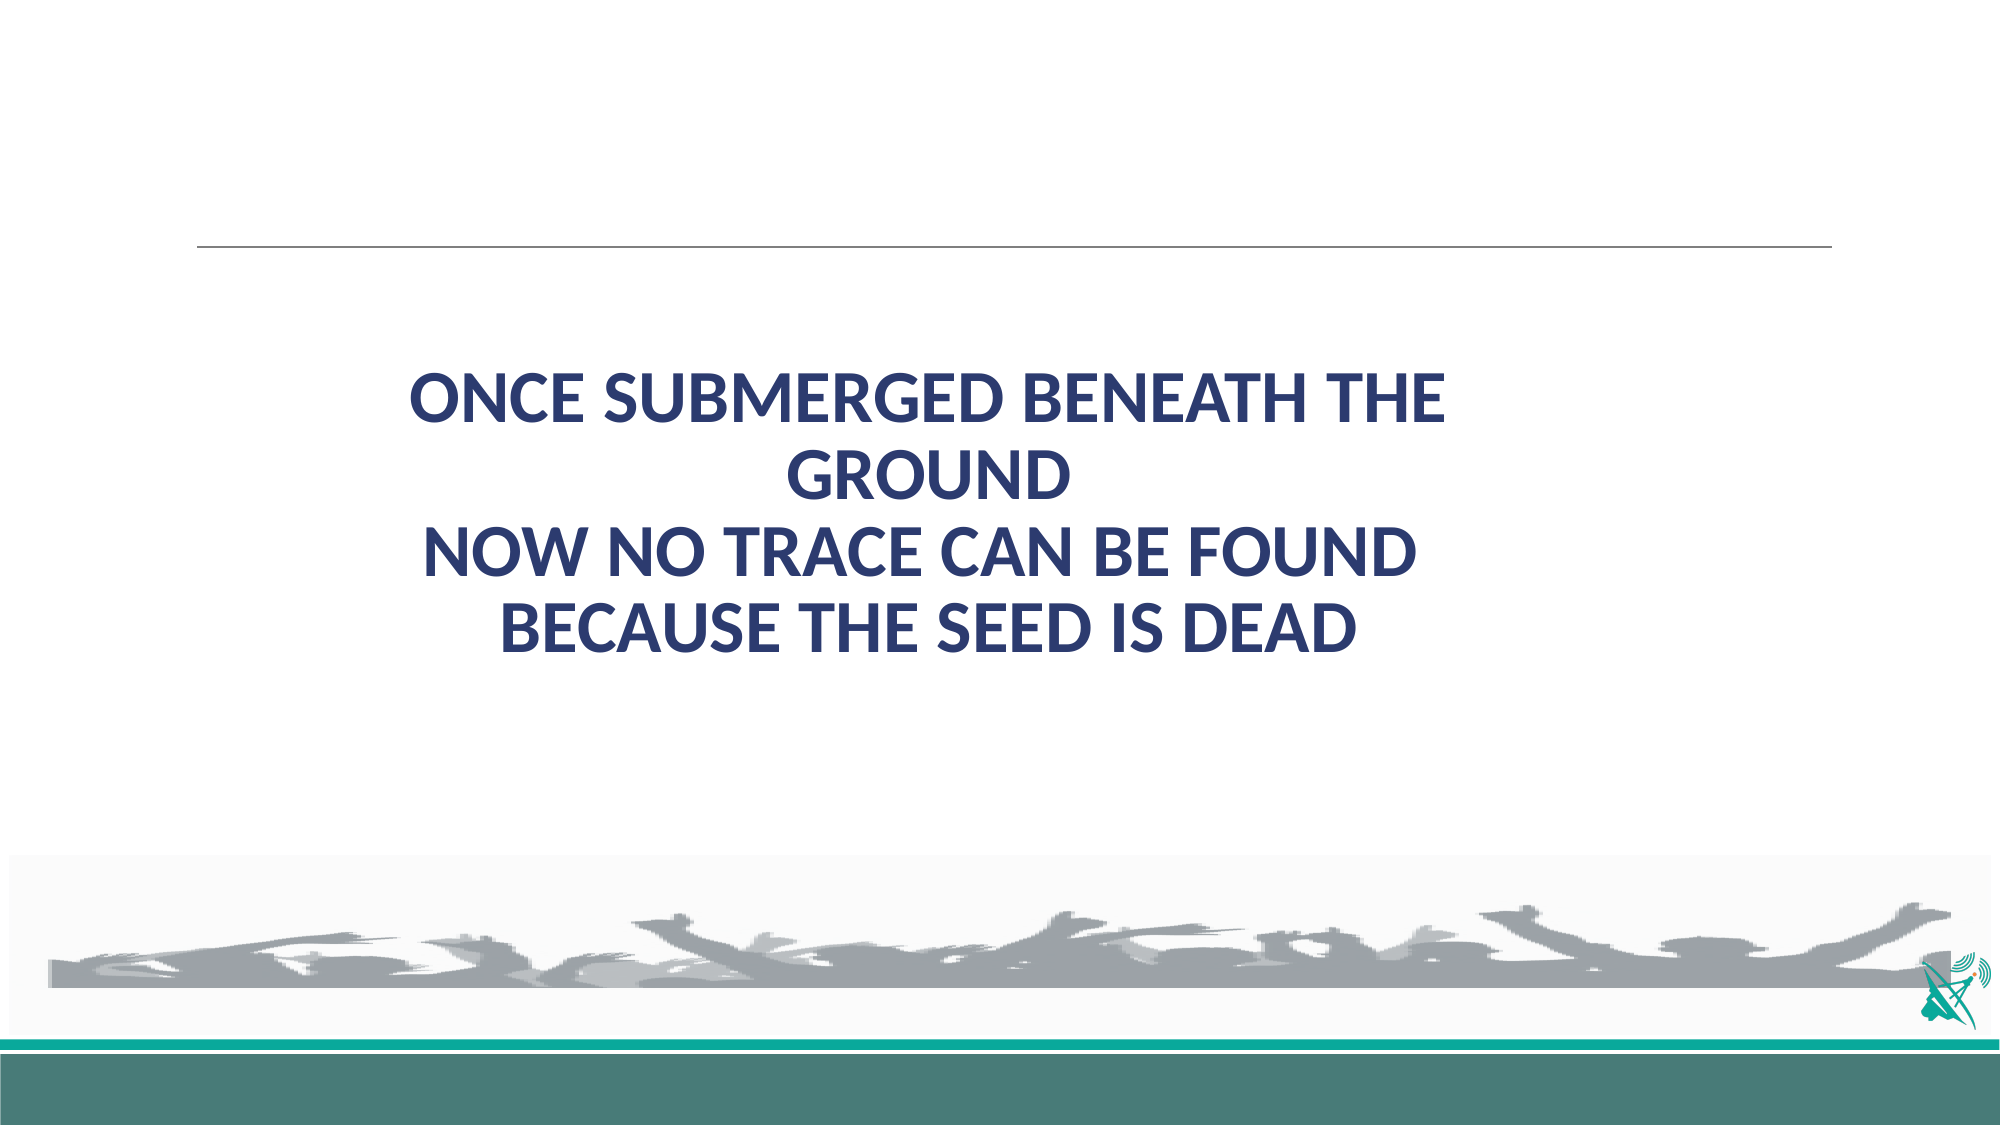

# ONCE SUBMERGED BENEATH THE GROUND NOW NO TRACE CAN BE FOUND BECAUSE THE SEED IS DEAD